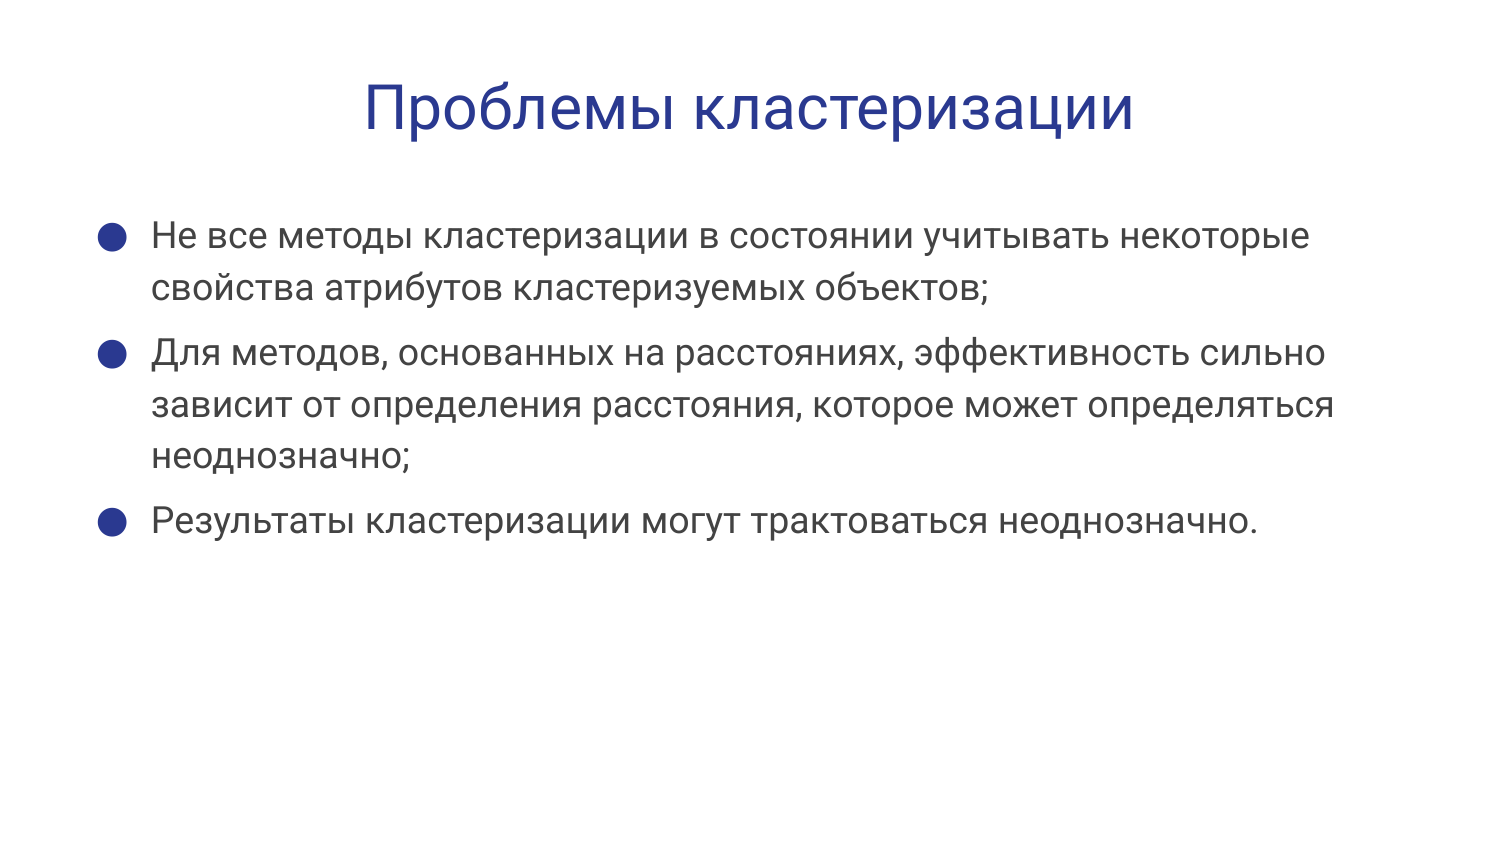

# Проблемы кластеризации
Не все методы кластеризации в состоянии учитывать некоторые свойства атрибутов кластеризуемых объектов;
Для методов, основанных на расстояниях, эффективность сильно зависит от определения расстояния, которое может определяться неоднозначно;
Результаты кластеризации могут трактоваться неоднозначно.